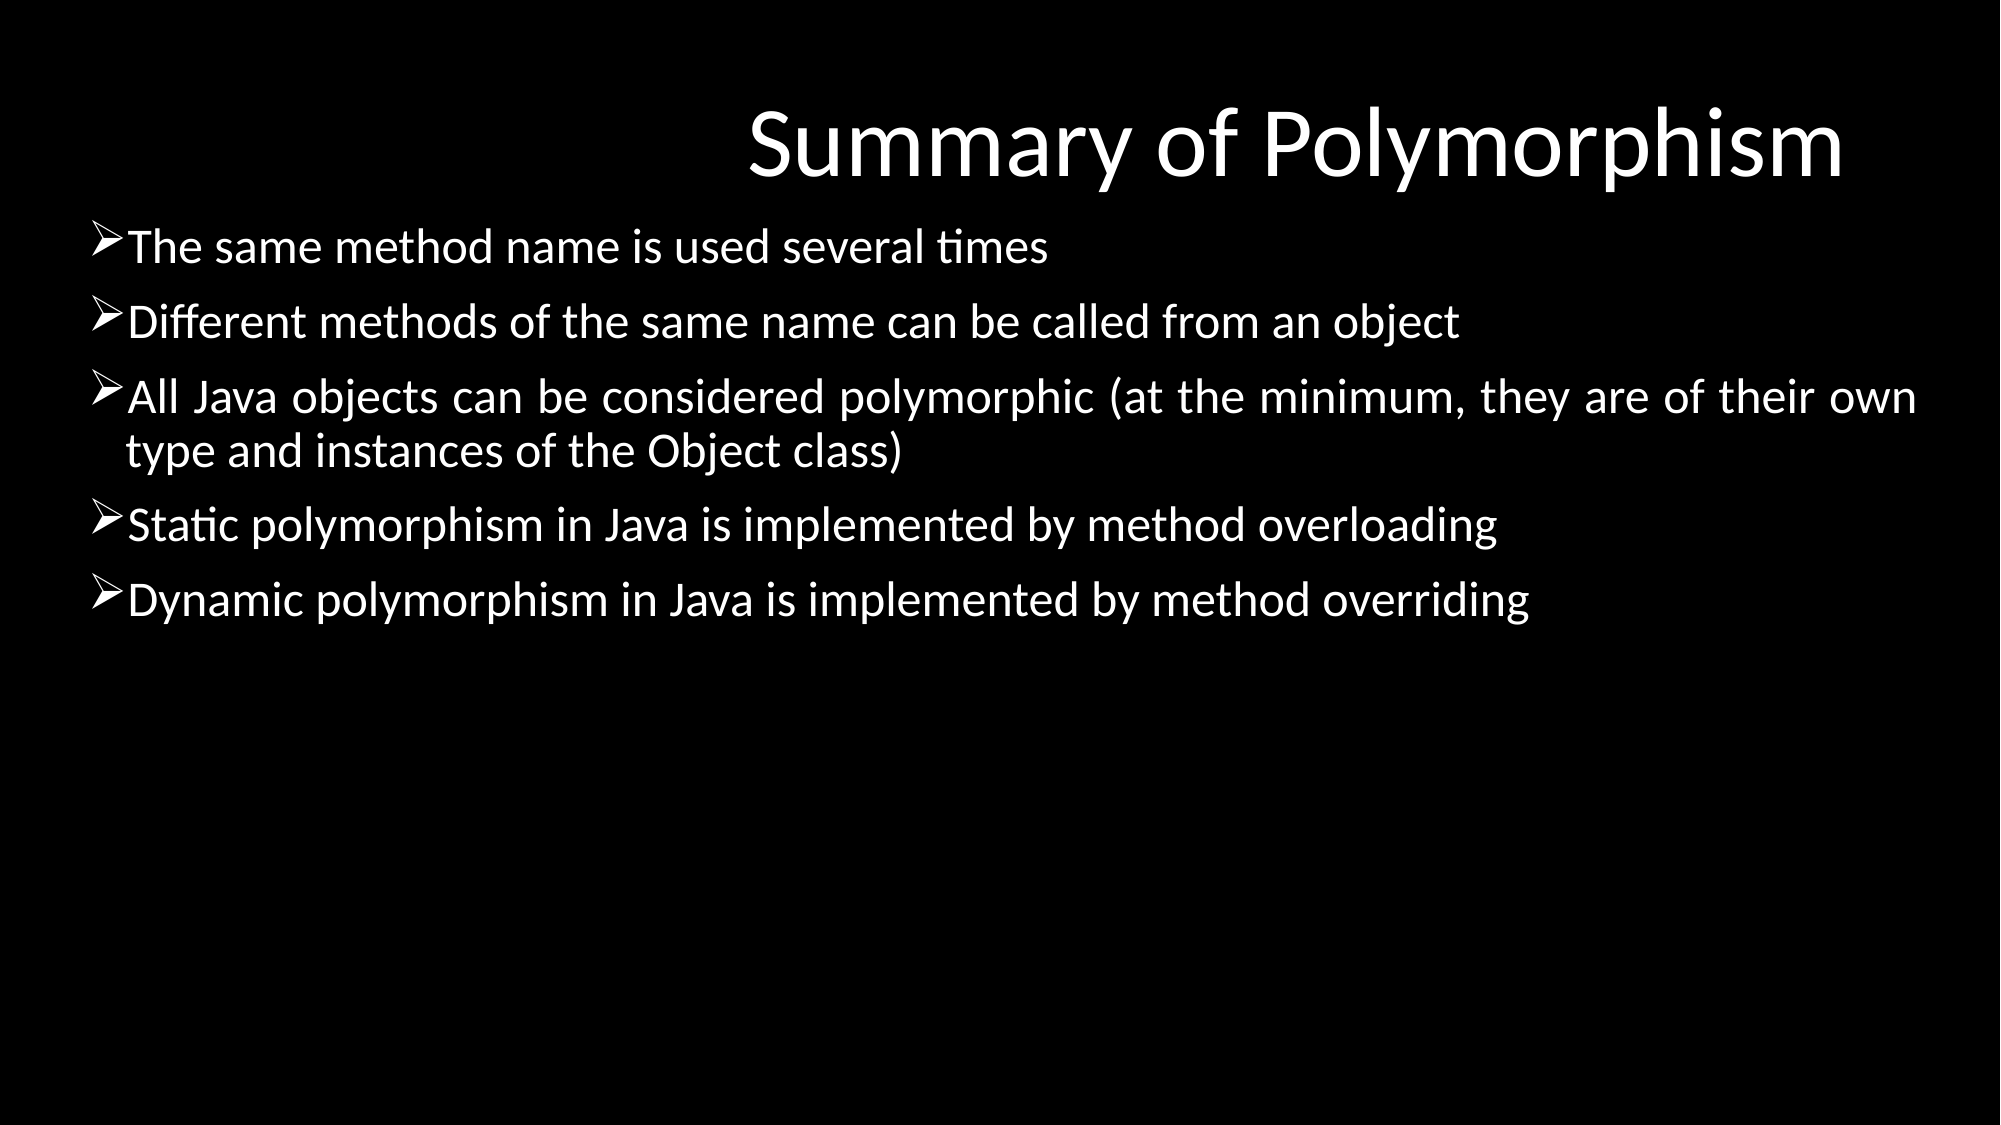

# Summary of Polymorphism
The same method name is used several times
Different methods of the same name can be called from an object
All Java objects can be considered polymorphic (at the minimum, they are of their own type and instances of the Object class)
Static polymorphism in Java is implemented by method overloading
Dynamic polymorphism in Java is implemented by method overriding